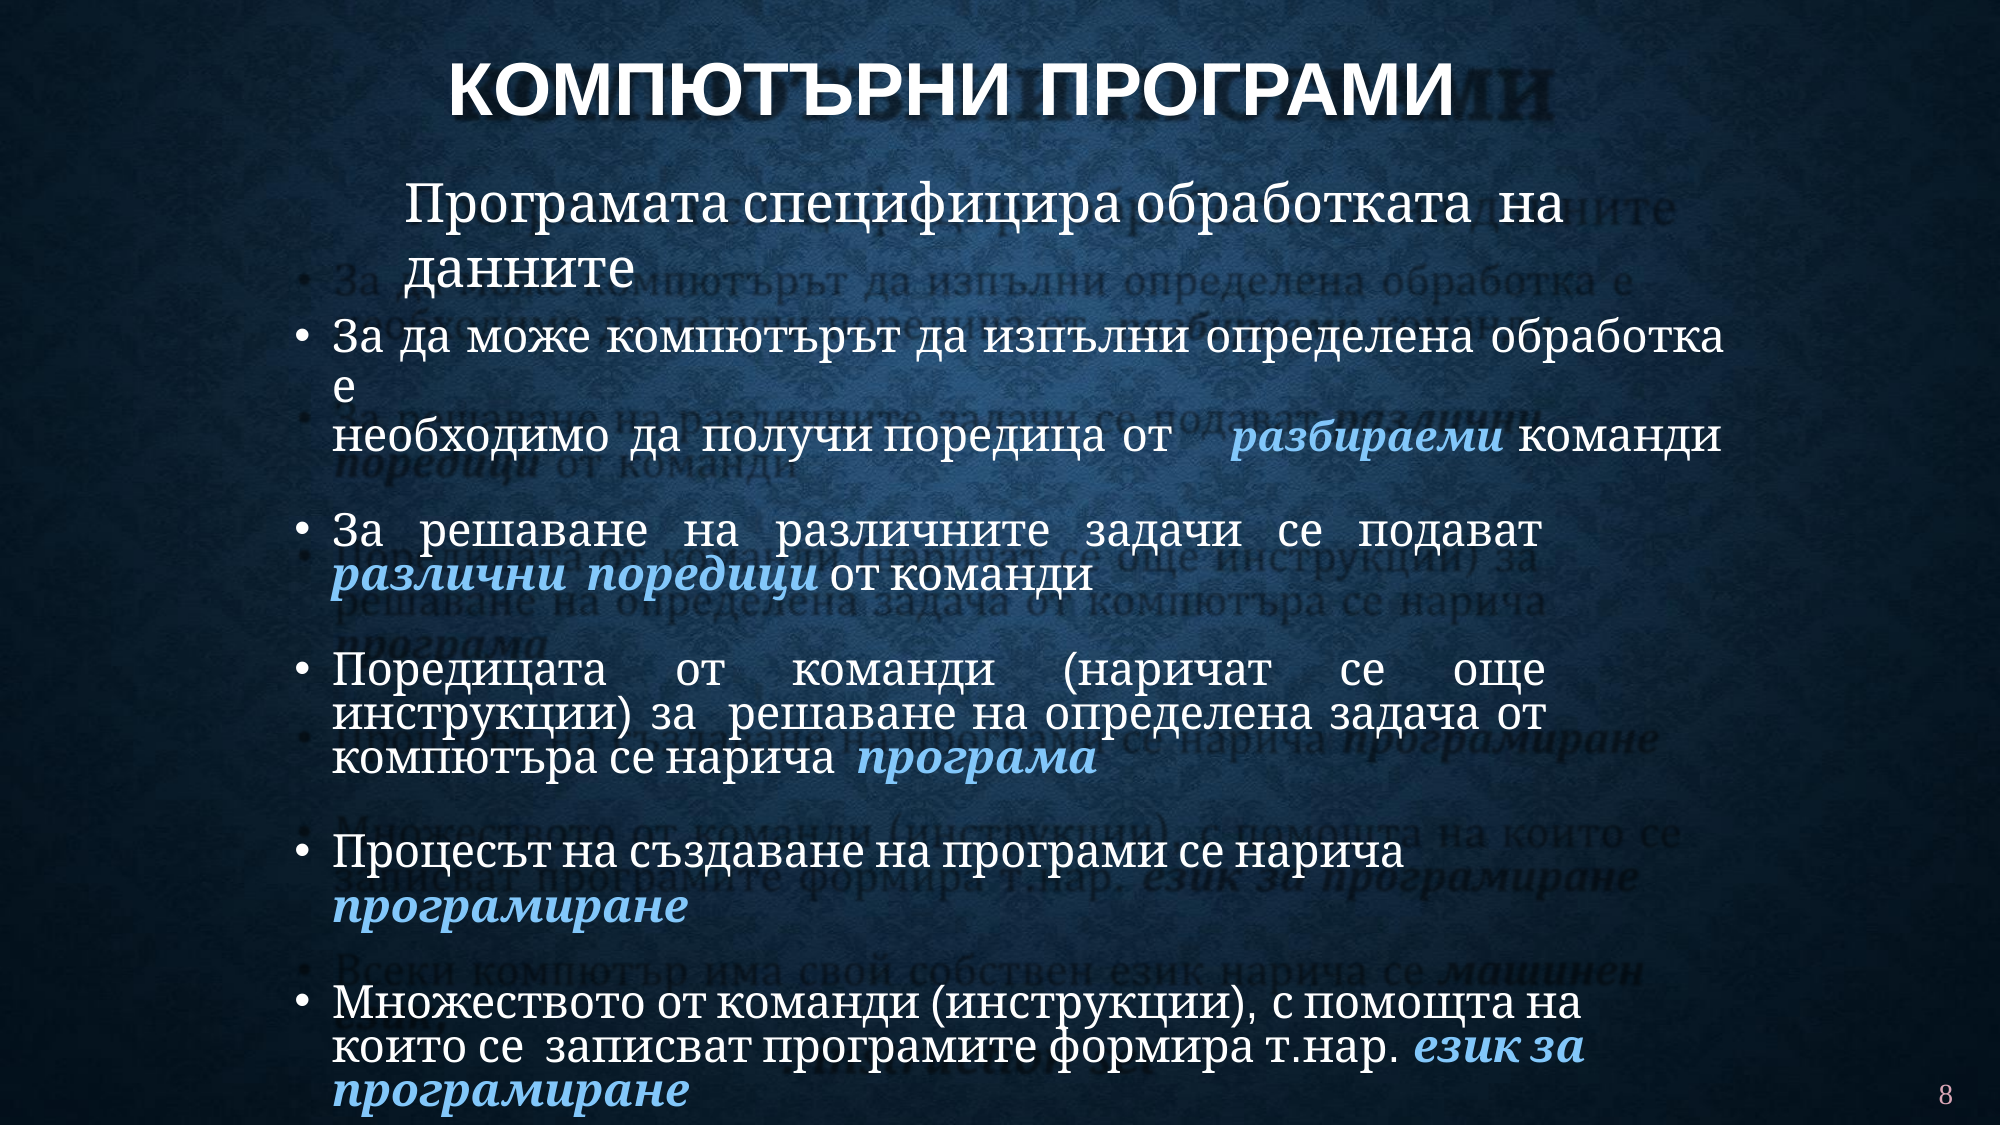

# КОМПЮТЪРНИ ПРОГРАМИ
Програмата специфицира обработката  на данните
За да може компютърът да изпълни определена обработка е
необходимо  да  получи поредица от	разбираеми команди

За решаване на различните задачи се подават различни  поредици от команди

Поредицата от команди (наричат се още инструкции) за  решаване на определена задача от компютъра се нарича  програма
Процесът на създаване на програми се нарича програмиране

Множеството от команди (инструкции), с помощта на които се  записват програмите формира т.нар. език за програмиране
Всеки компютър има свой собствен език нарича се машинен
език, дължи се на това, че всеки процесор(семейство процесори)  имат различни т.нар. instruction set

8